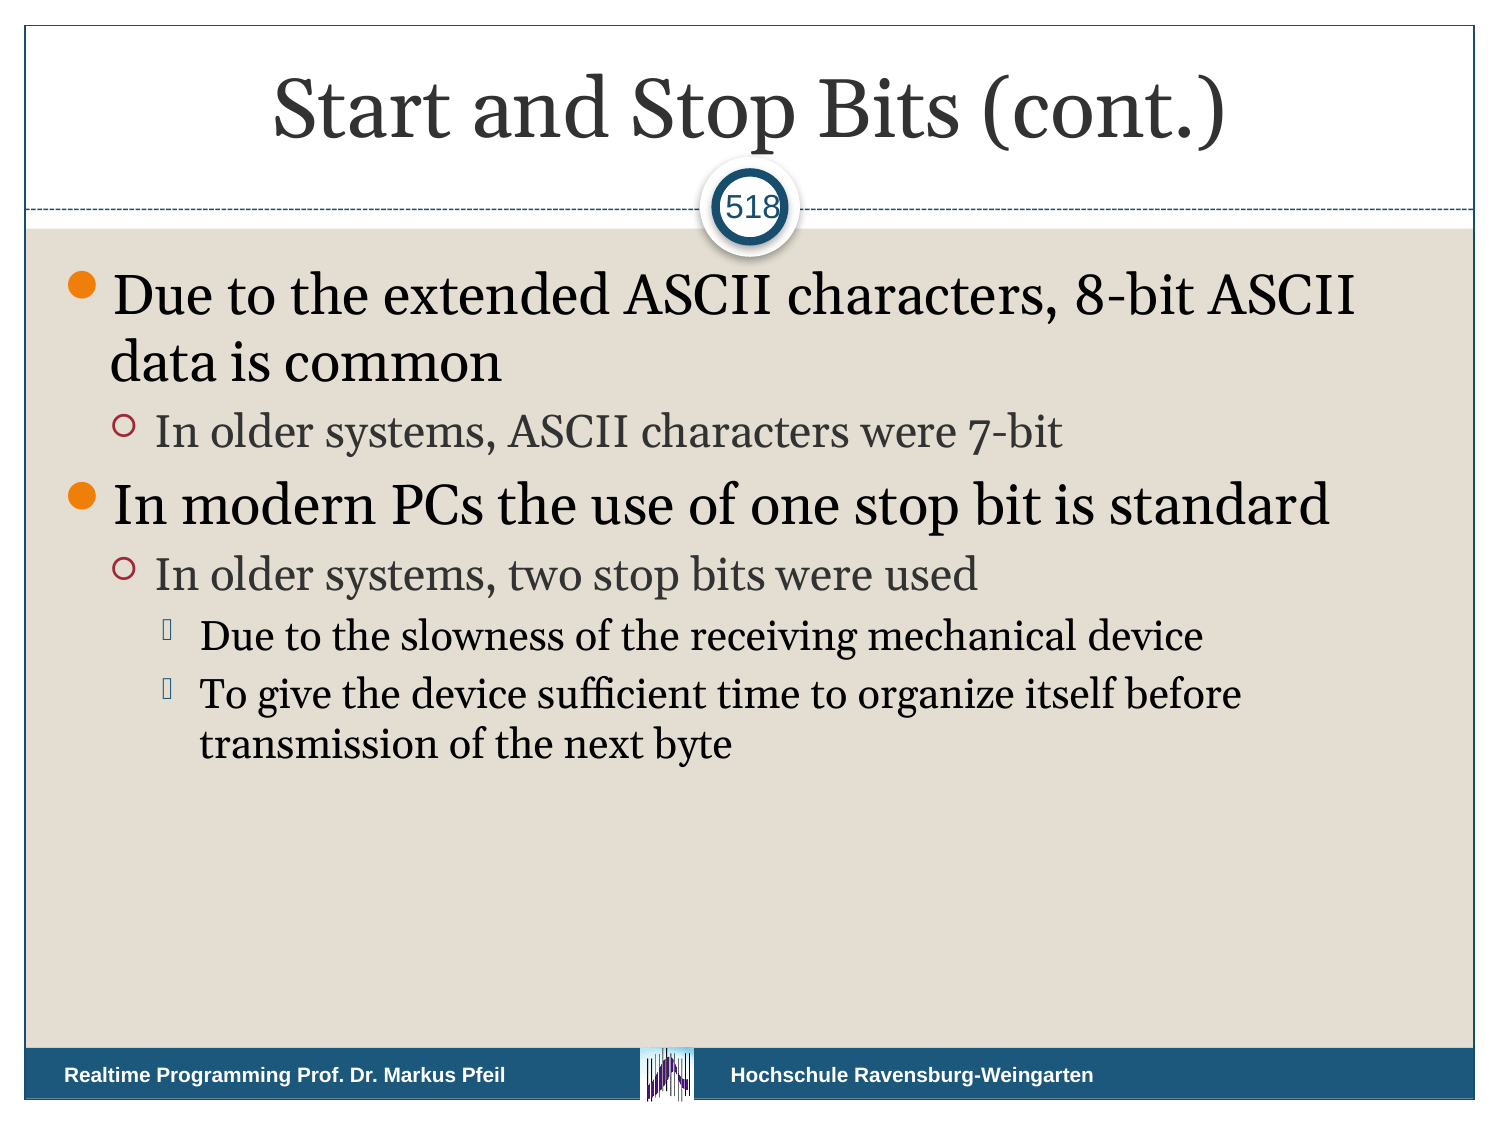

# Start and Stop Bits (cont.)
518
Due to the extended ASCII characters, 8-bit ASCII data is common
In older systems, ASCII characters were 7-bit
In modern PCs the use of one stop bit is standard
In older systems, two stop bits were used
Due to the slowness of the receiving mechanical device
To give the device sufficient time to organize itself before transmission of the next byte
Realtime Programming Prof. Dr. Markus Pfeil